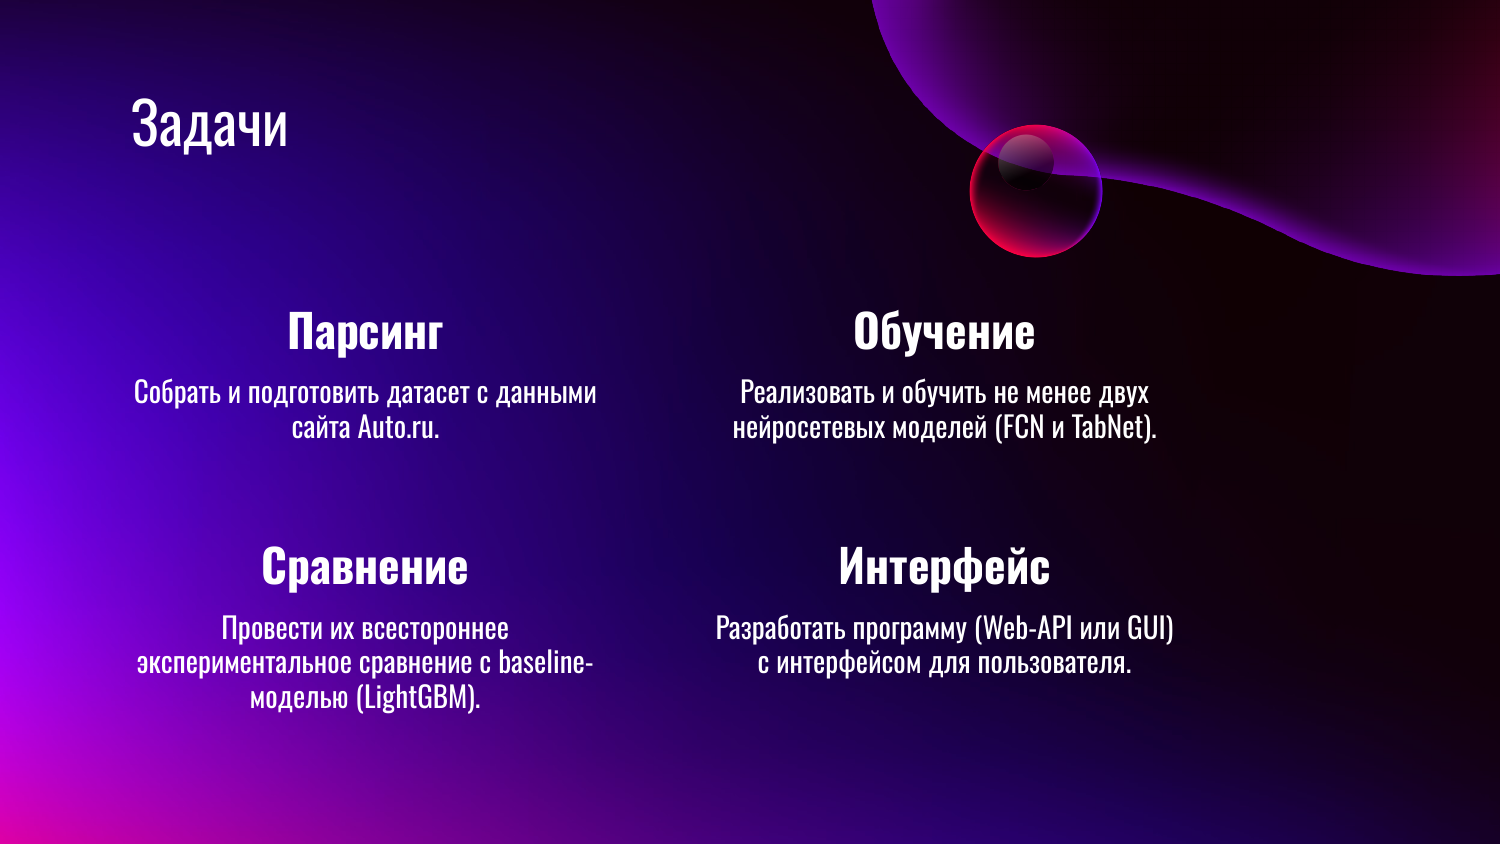

Задачи
# Парсинг
Обучение
Собрать и подготовить датасет с данными сайта Auto.ru.
Реализовать и обучить не менее двух нейросетевых моделей (FCN и TabNet).
Сравнение
Интерфейс
Провести их всестороннее экспериментальное сравнение с baseline-моделью (LightGBM).
Разработать программу (Web-API или GUI) с интерфейсом для пользователя.